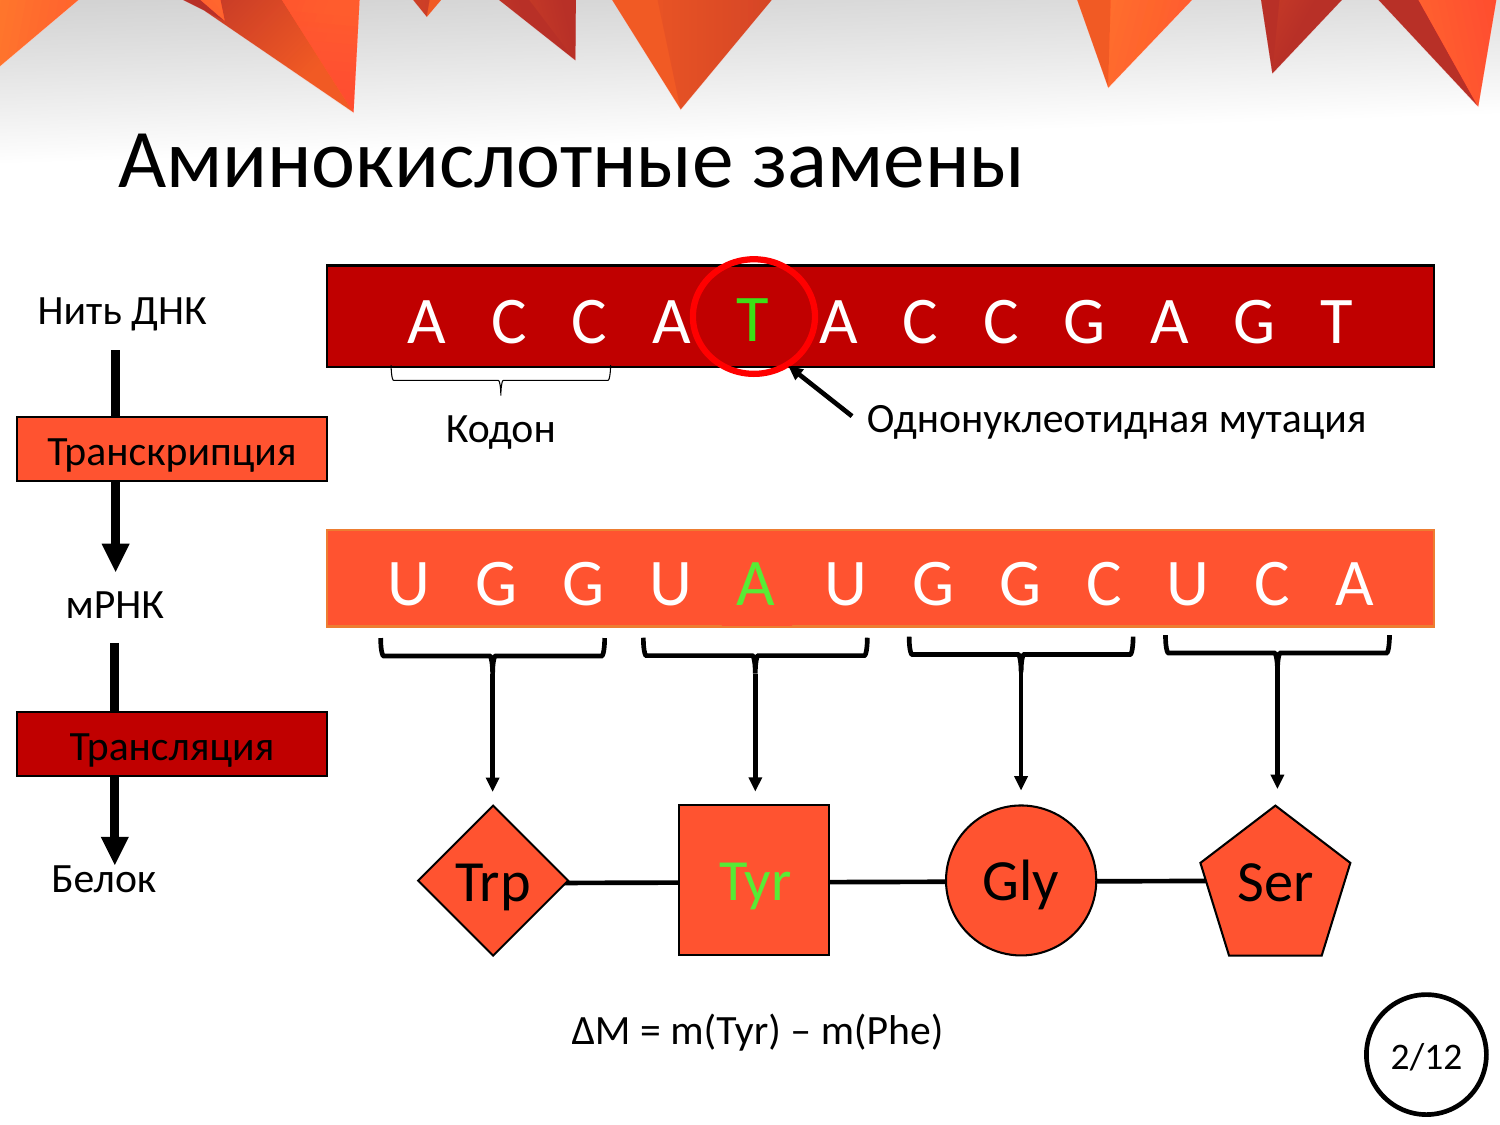

# Аминокислотные замены

T
A   C   C   A   A   A   C   C   G   A   G   T
Нить ДНК

Кодон
Транскрипция
Однонуклеотидная мутация
U   G   G   U   U   U   G   G   C   U   C   A
мРНК
A

Phe

Gly

Trp

Ser
Белок
Трансляция
Tyr

2/12
∆M = m(Tyr) – m(Phe)